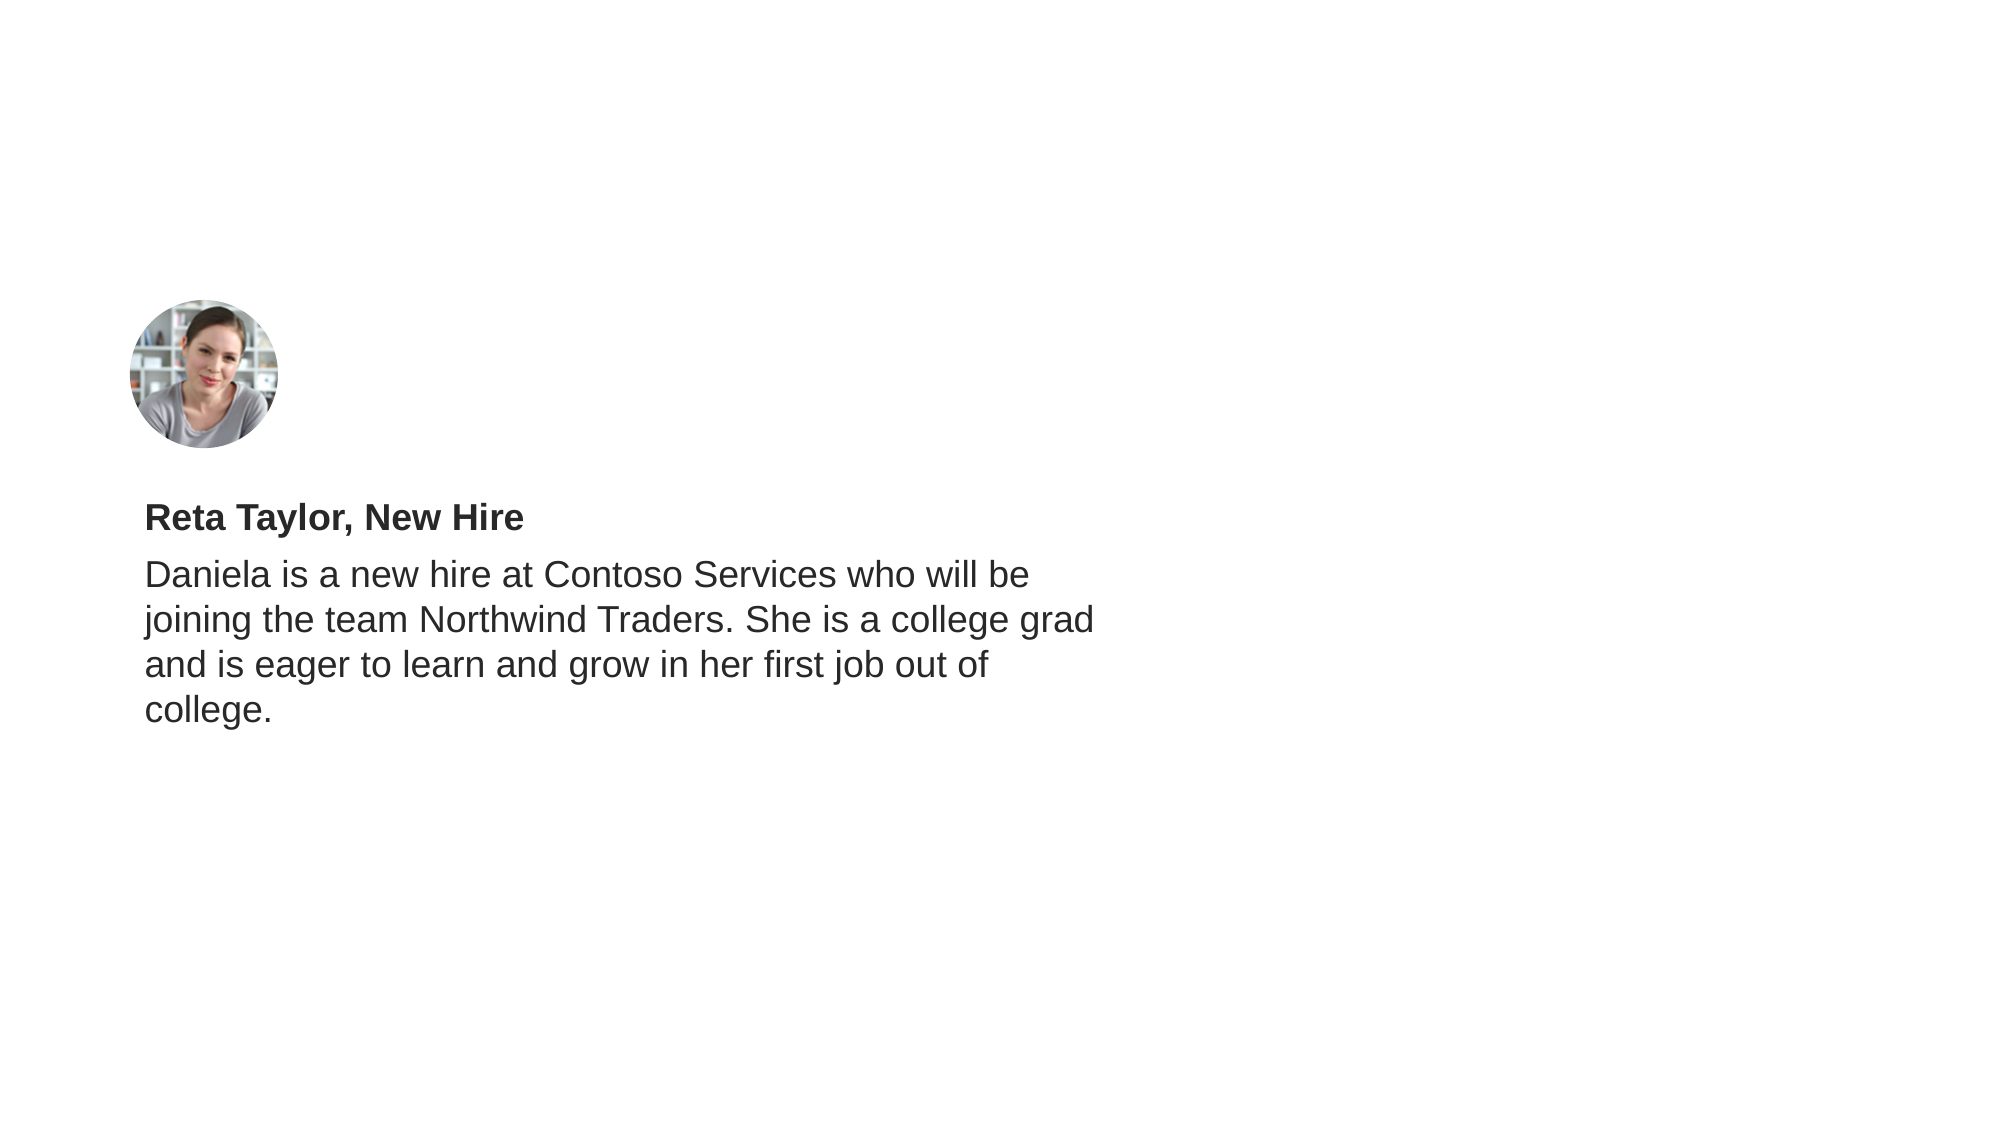

Reta Taylor, New Hire
Daniela is a new hire at Contoso Services who will be joining the team Northwind Traders. She is a college grad and is eager to learn and grow in her first job out of college.